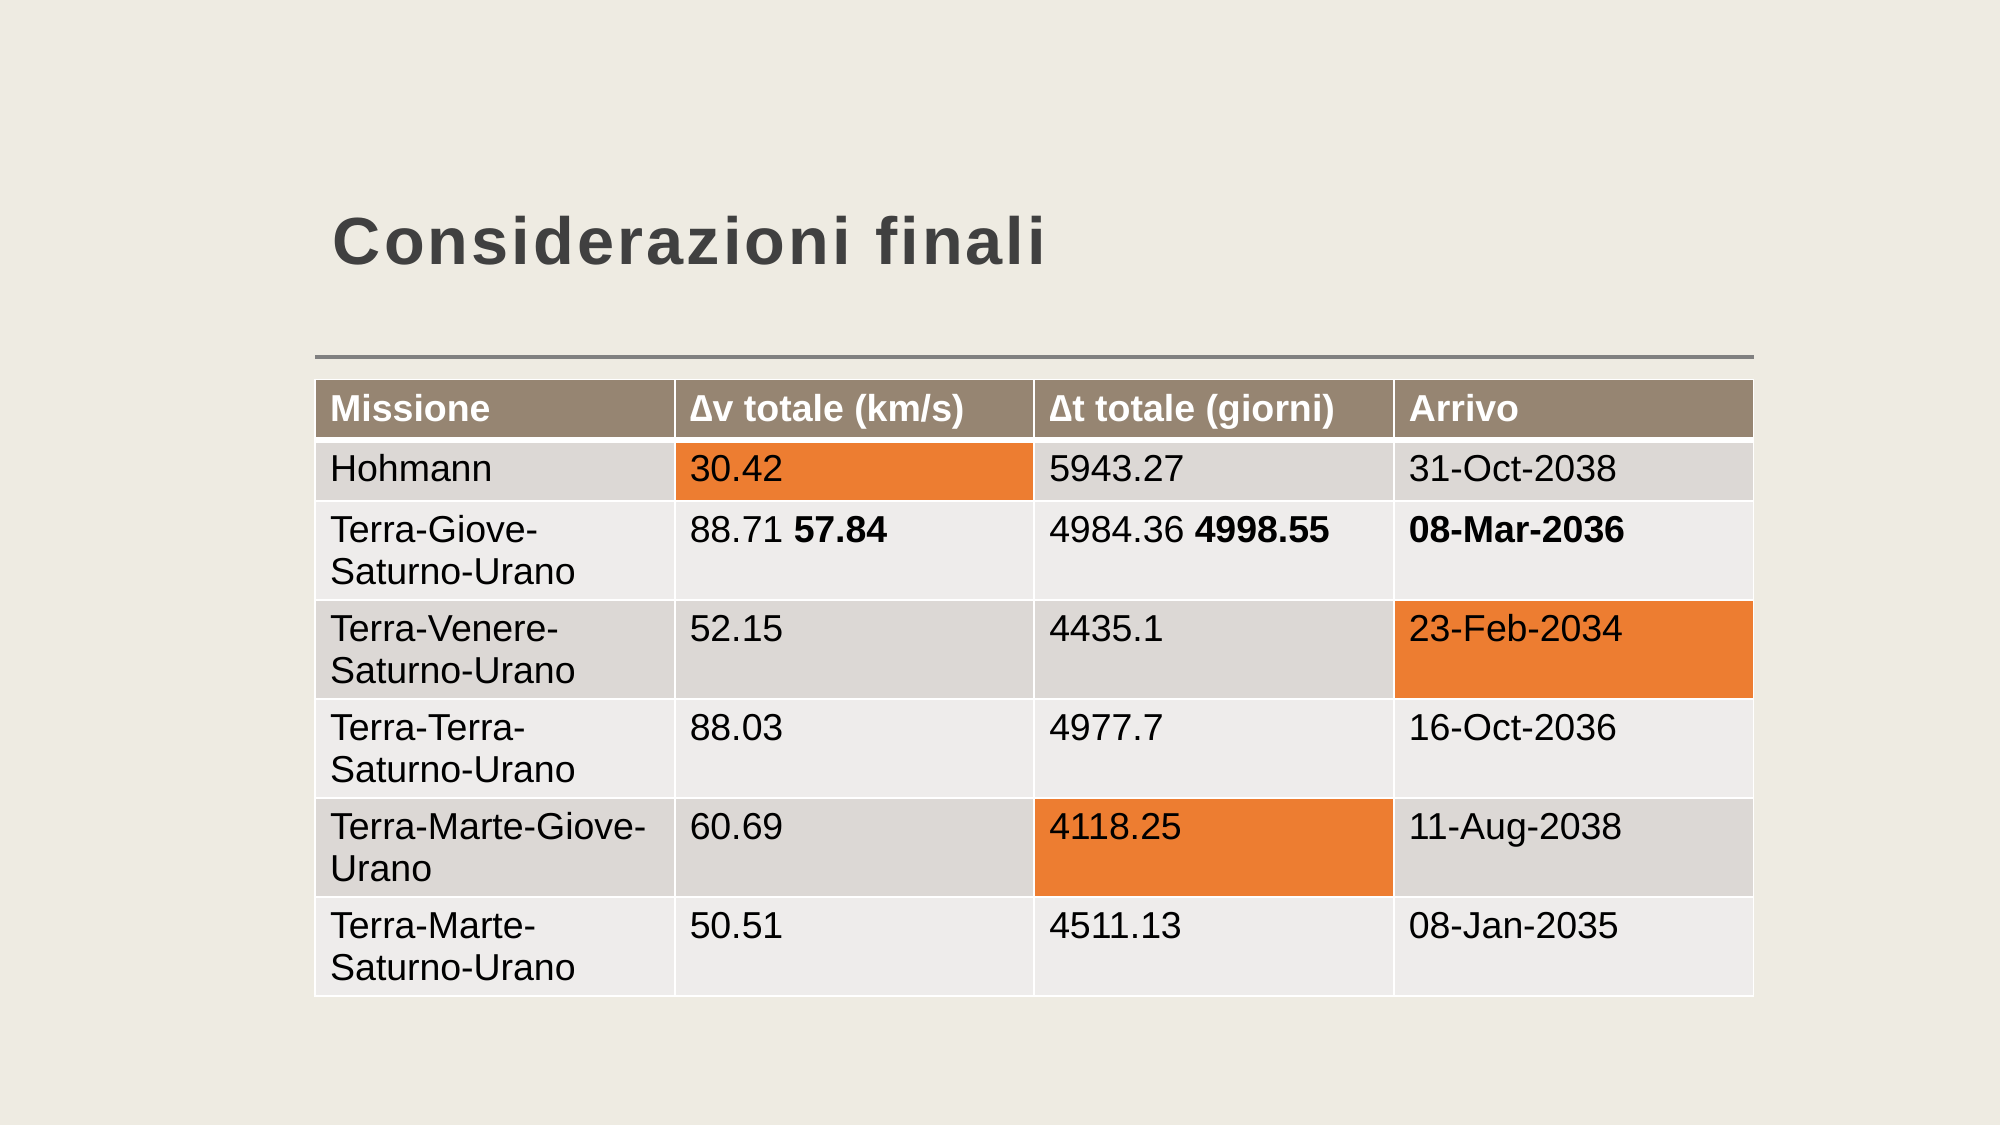

# Considerazioni finali

| Missione | ∆v totale (km/s) | ∆t totale (giorni) | Arrivo |
| --- | --- | --- | --- |
| Hohmann | 30.42 | 5943.27 | 31-Oct-2038 |
| Terra-Giove-Saturno-Urano | 88.71 57.84 | 4984.36 4998.55 | 08-Mar-2036 |
| Terra-Venere-Saturno-Urano | 52.15 | 4435.1 | 23-Feb-2034 |
| Terra-Terra-Saturno-Urano | 88.03 | 4977.7 | 16-Oct-2036 |
| Terra-Marte-Giove-Urano | 60.69 | 4118.25 | 11-Aug-2038 |
| Terra-Marte-Saturno-Urano | 50.51 | 4511.13 | 08-Jan-2035 |
|  |  |  |
| --- | --- | --- |
|  |  |  |
|  |  |  |
|  |  |  |
|  |  |  |
|  |  |  |